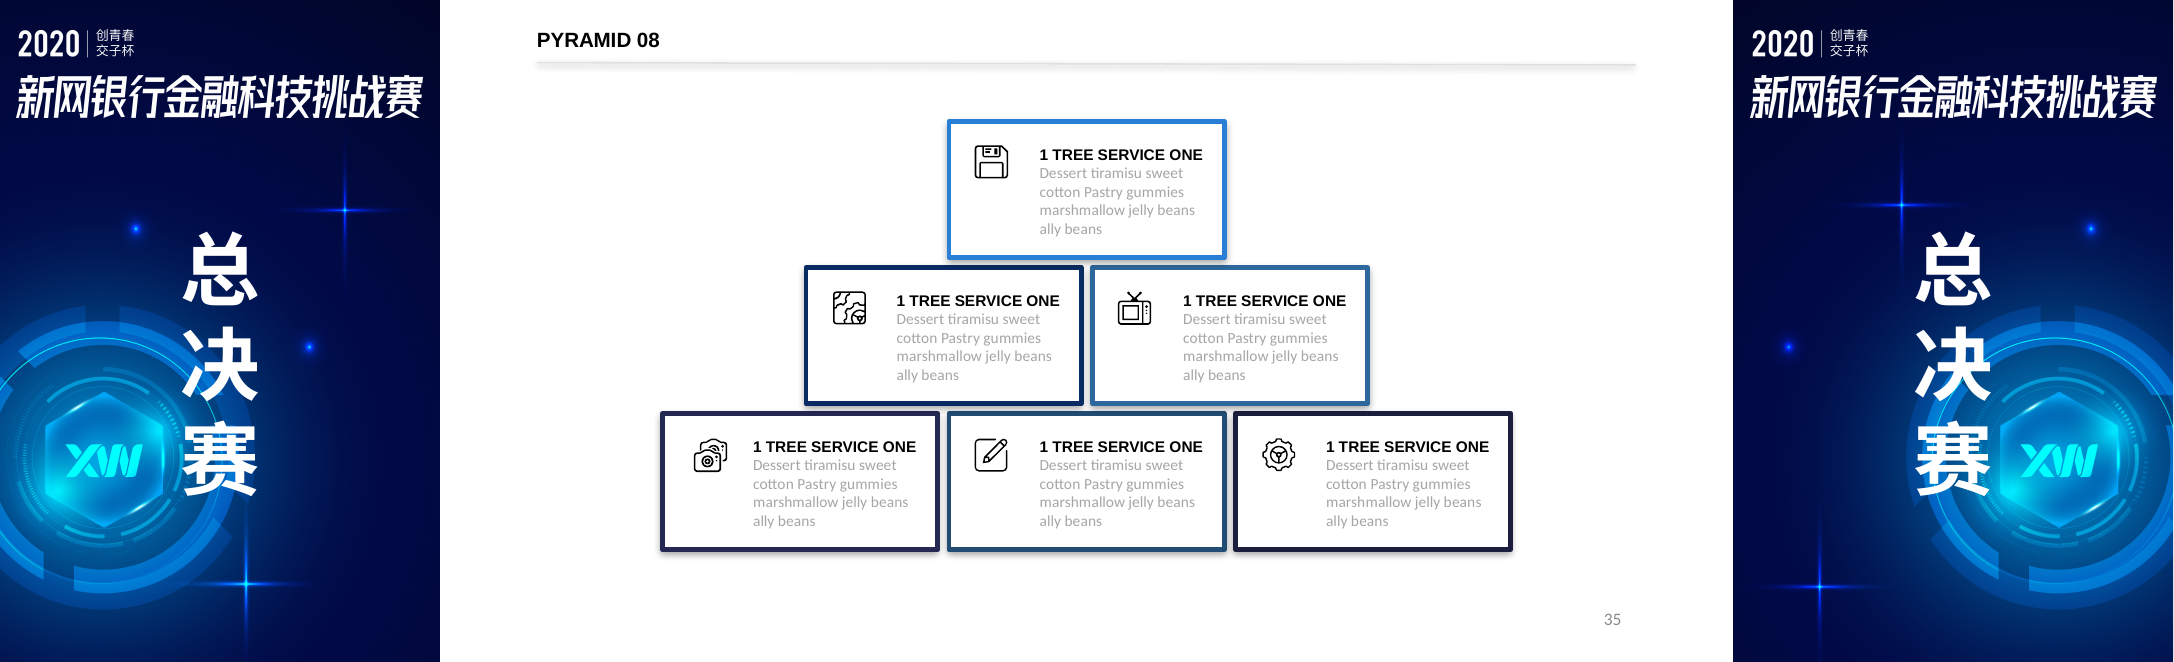

# PYRAMID 08

1 TREE SERVICE ONE
Dessert tiramisu sweet
cotton Pastry gummies marshmallow jelly beans
ally beans

1 TREE SERVICE ONE
Dessert tiramisu sweet
cotton Pastry gummies marshmallow jelly beans
ally beans
1 TREE SERVICE ONE
Dessert tiramisu sweet
cotton Pastry gummies marshmallow jelly beans
ally beans

1 TREE SERVICE ONE
Dessert tiramisu sweet
cotton Pastry gummies marshmallow jelly beans
ally beans
1 TREE SERVICE ONE
Dessert tiramisu sweet
cotton Pastry gummies marshmallow jelly beans
ally beans
1 TREE SERVICE ONE
Dessert tiramisu sweet
cotton Pastry gummies marshmallow jelly beans
ally beans

TREE SERVICE ONE GOES HERE AND HERE
Dessert tiramisu sweet cotton

35